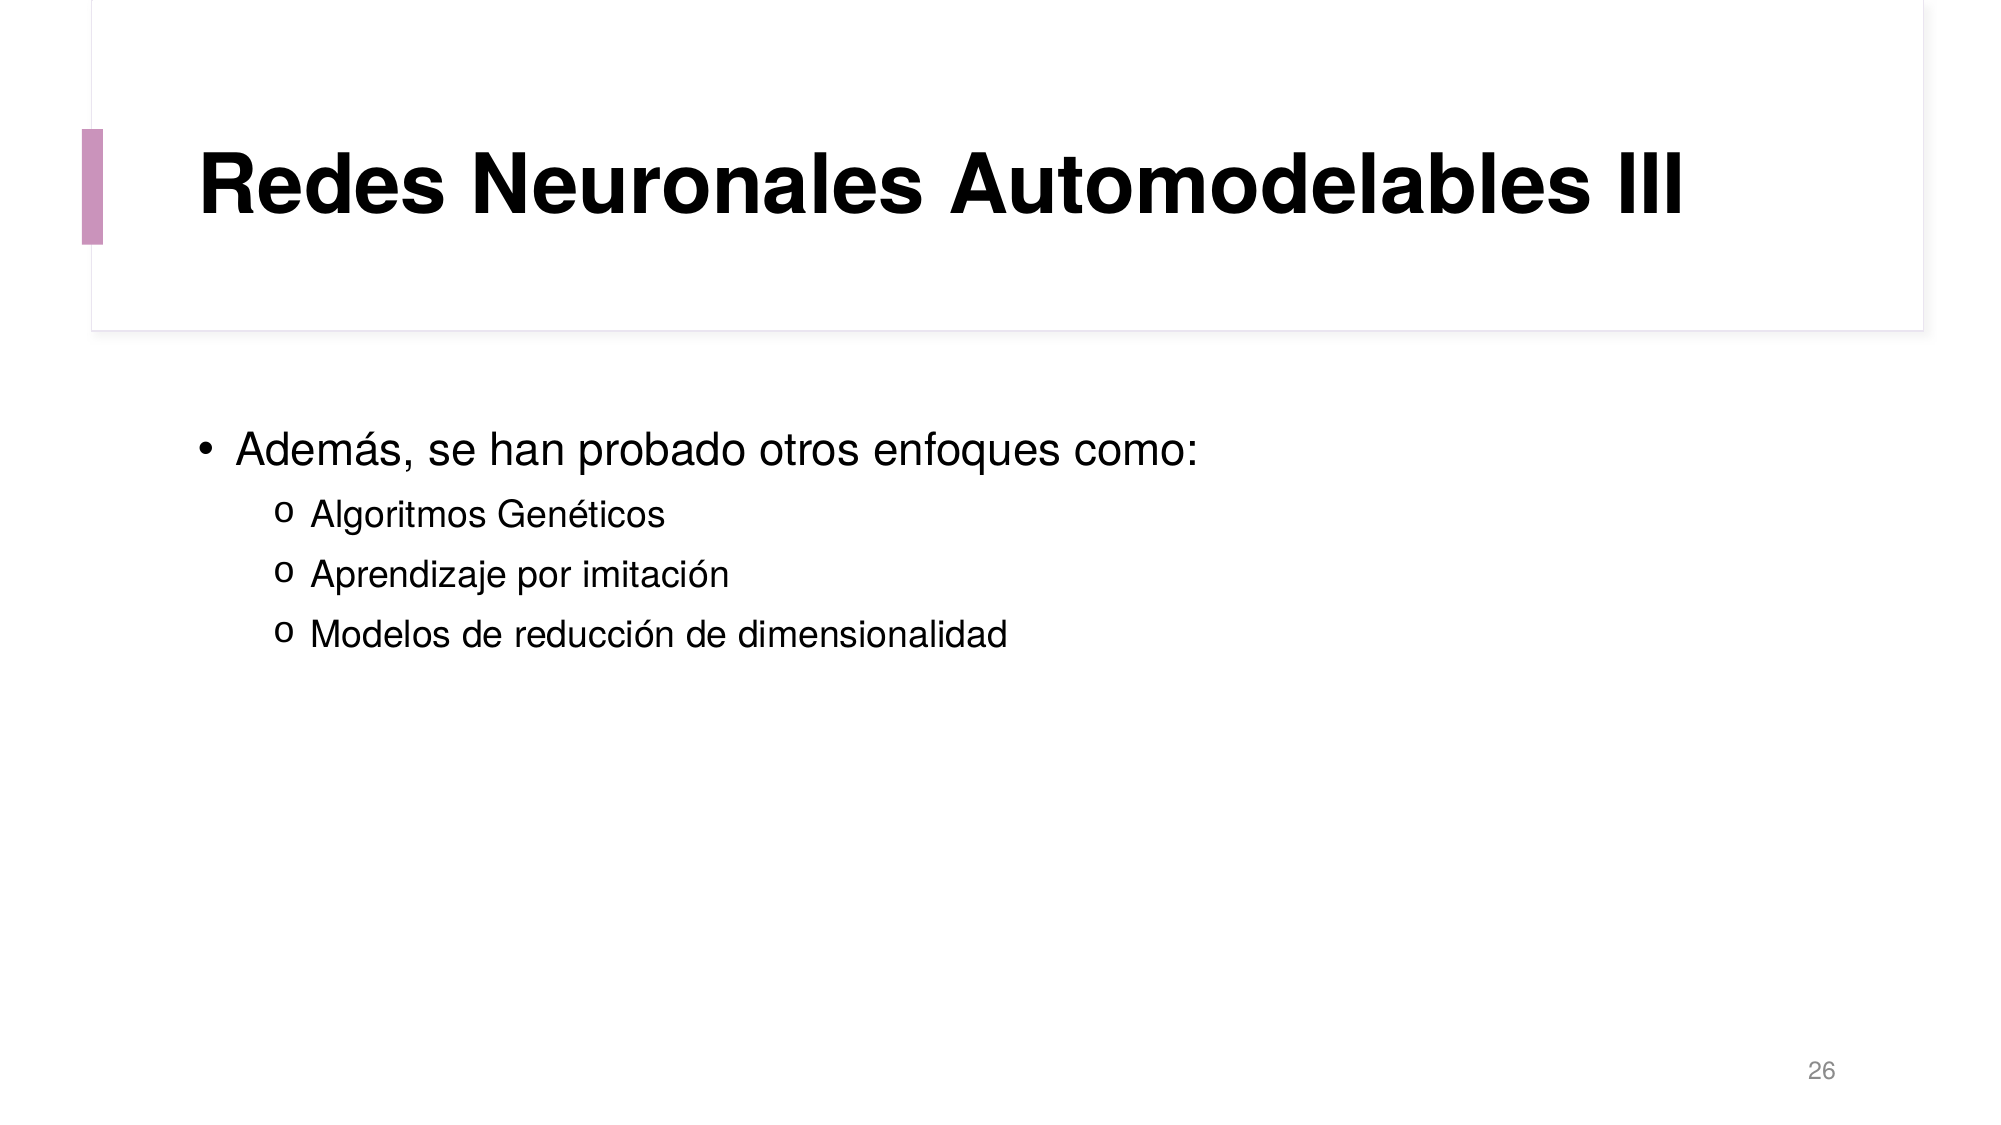

# Redes Neuronales Automodelables III
Además, se han probado otros enfoques como:
Algoritmos Genéticos
Aprendizaje por imitación
Modelos de reducción de dimensionalidad
26